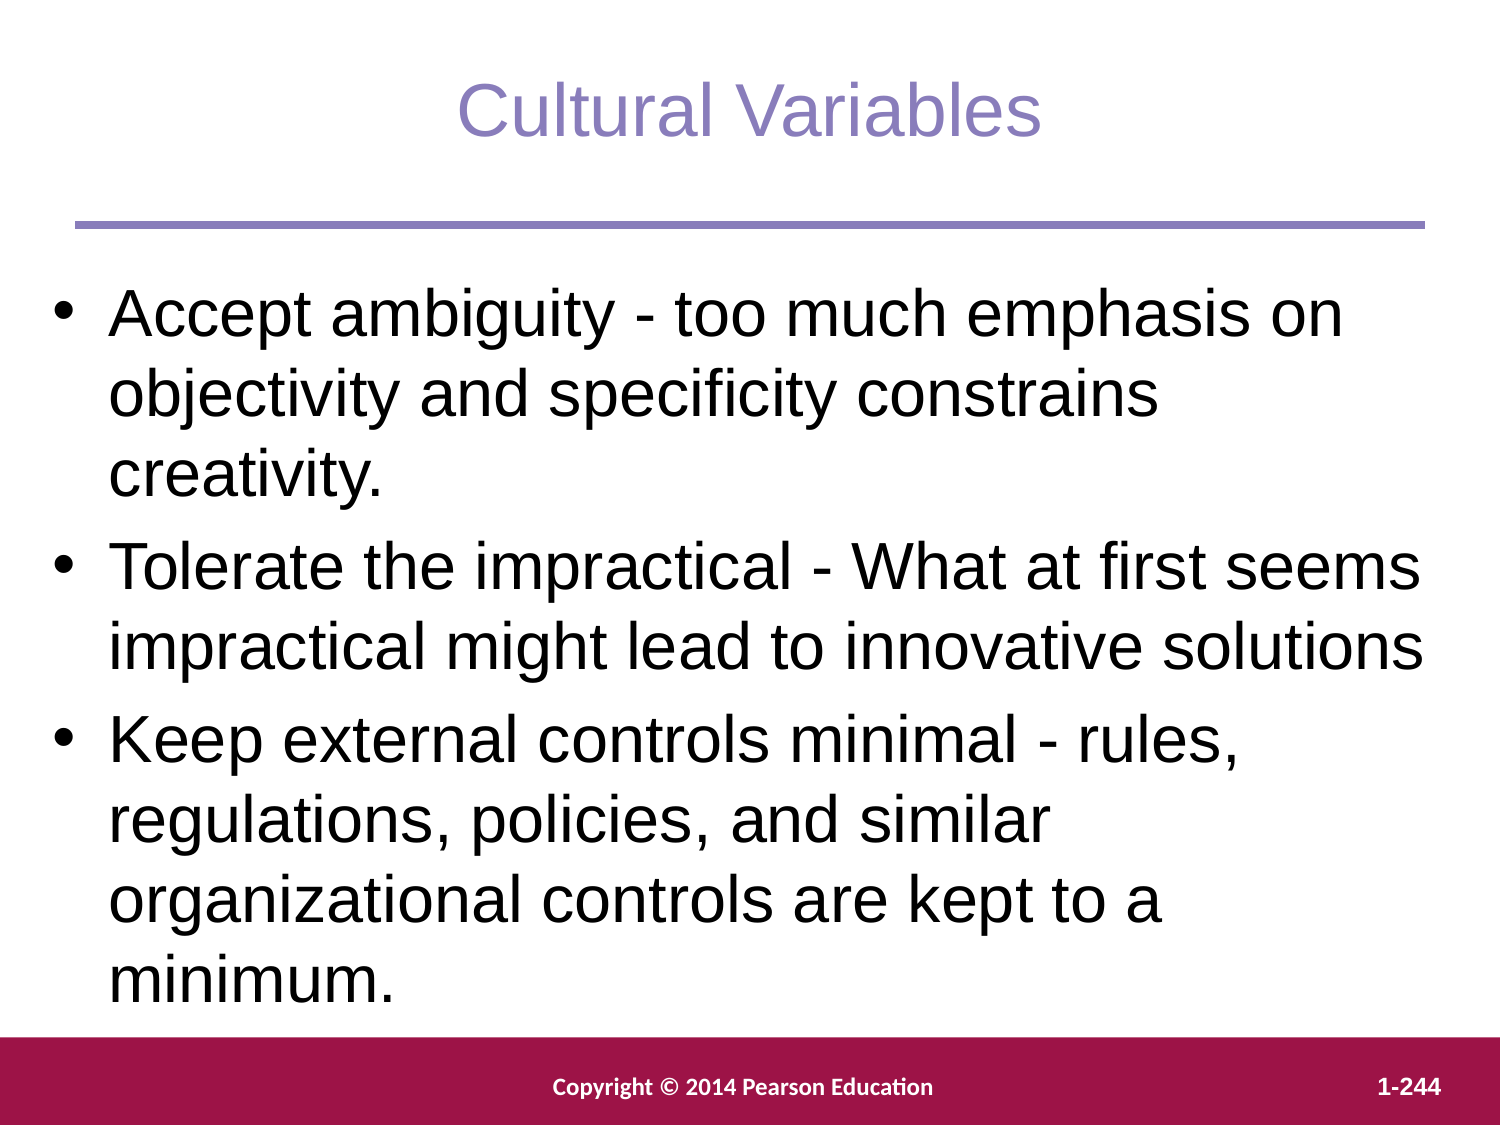

Cultural Variables
Accept ambiguity - too much emphasis on objectivity and specificity constrains creativity.
Tolerate the impractical - What at first seems impractical might lead to innovative solutions
Keep external controls minimal - rules, regulations, policies, and similar organizational controls are kept to a minimum.